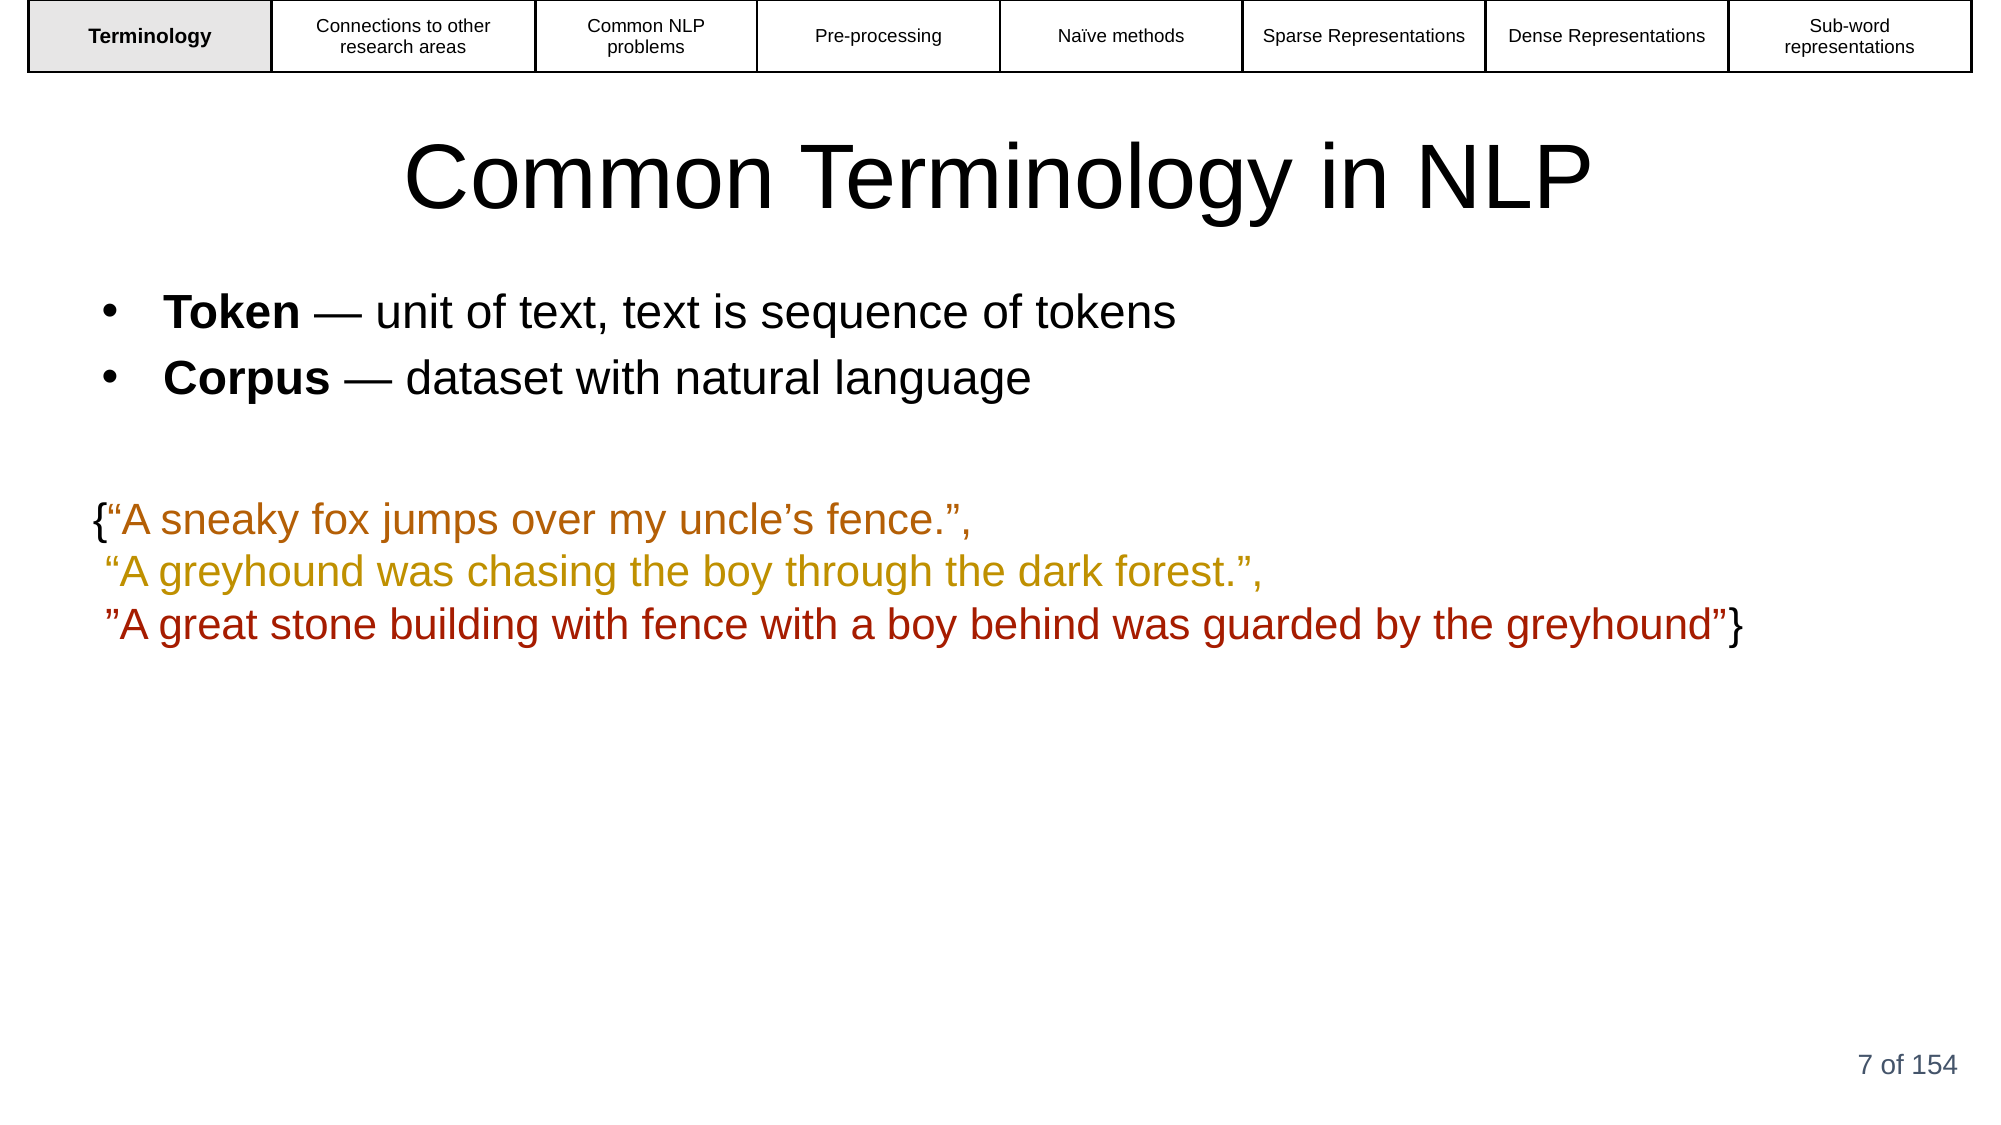

| Terminology | Connections to other research areas | Common NLP problems | Pre-processing | Naïve methods | Sparse Representations | Dense Representations | Sub-word representations |
| --- | --- | --- | --- | --- | --- | --- | --- |
Common Terminology in NLP
Token — unit of text, text is sequence of tokens
Corpus — dataset with natural language

{“A sneaky fox jumps over my uncle’s fence.”,
 “A greyhound was chasing the boy through the dark forest.”,
 ”A great stone building with fence with a boy behind was guarded by the greyhound”}
7 of 154